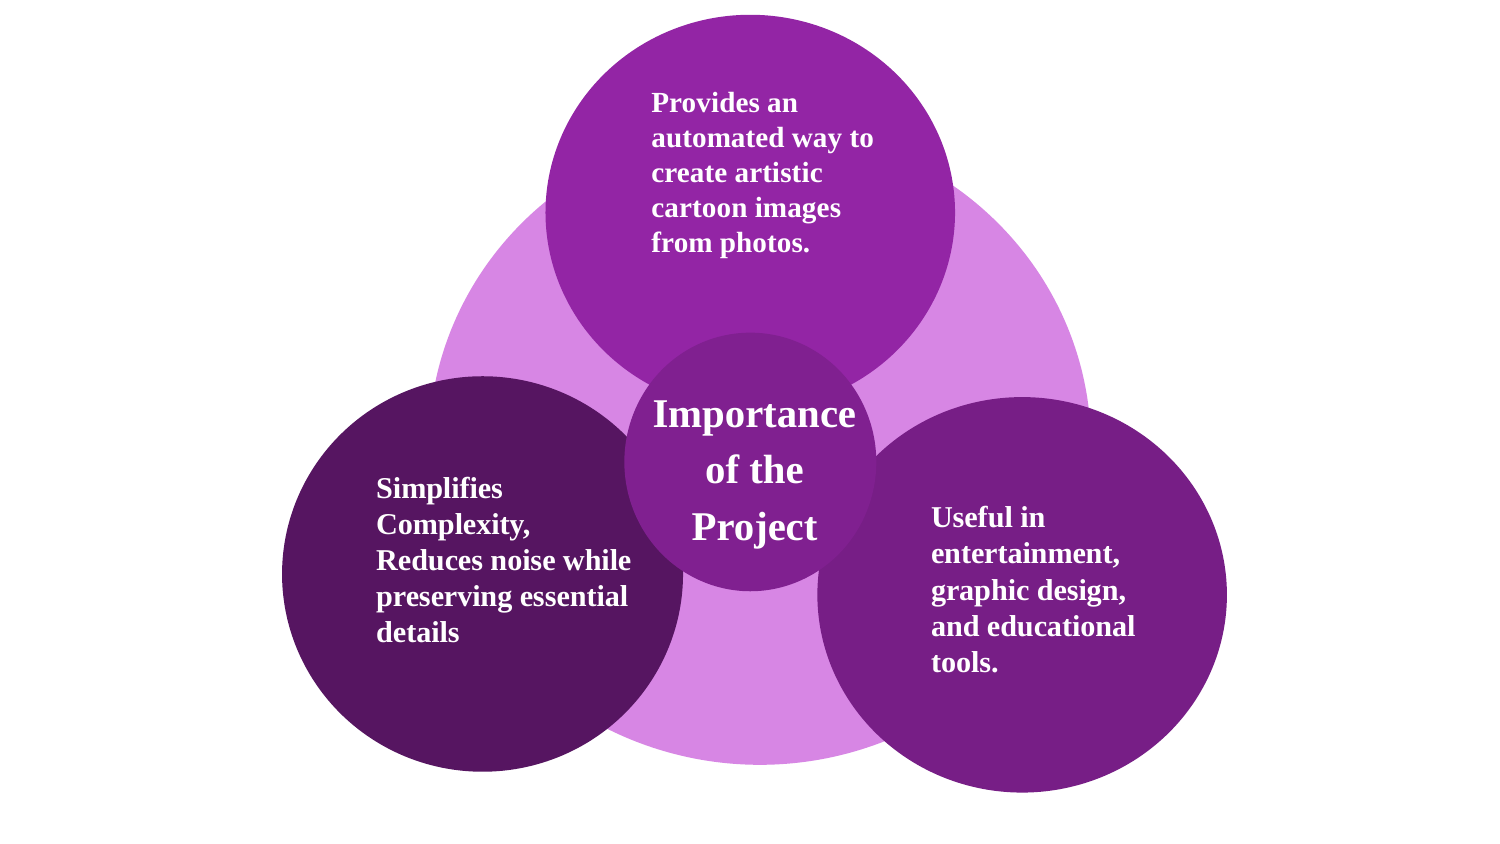

Provides an automated way to create artistic cartoon images from photos.

Importance of the Project

Simplifies Complexity, Reduces noise while preserving essential details

Useful in entertainment, graphic design, and educational tools.